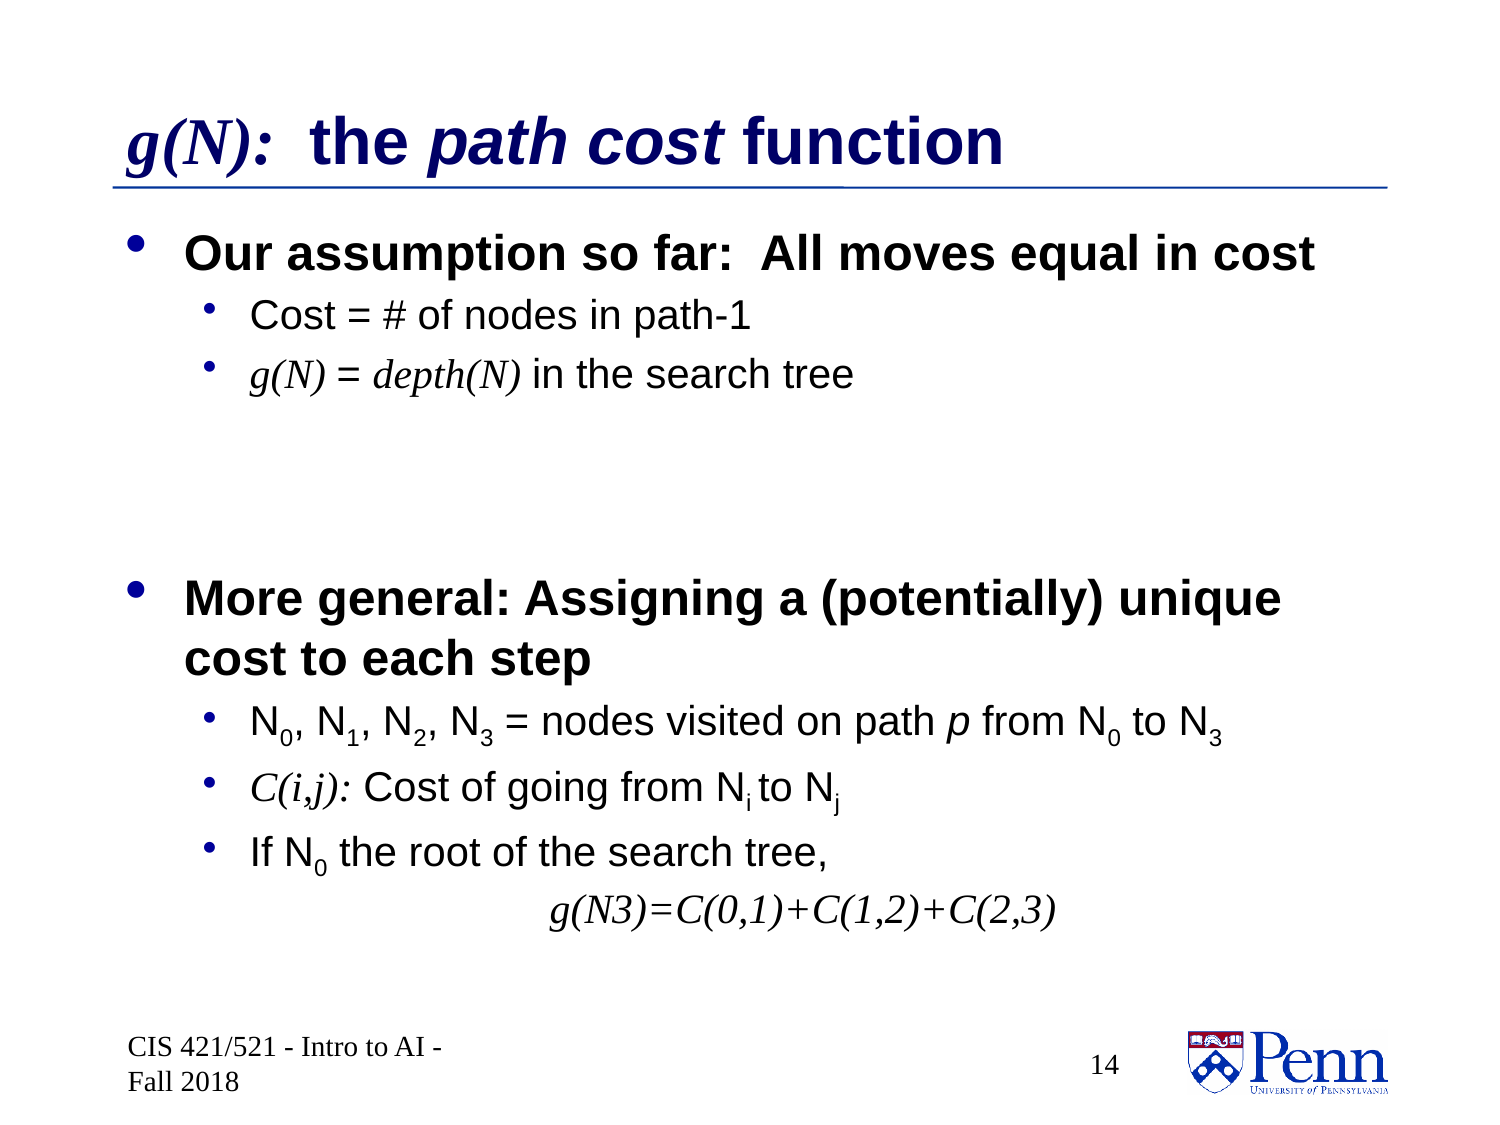

# g(N):  the path cost function
Our assumption so far:  All moves equal in cost
Cost = # of nodes in path-1
g(N) = depth(N) in the search tree

More general: Assigning a (potentially) unique cost to each step
N0, N1, N2, N3 = nodes visited on path p from N0 to N3
C(i,j): Cost of going from Ni to Nj
If N0 the root of the search tree,
		g(N3)=C(0,1)+C(1,2)+C(2,3)

CIS 421/521 - Intro to AI - Fall 2018
14